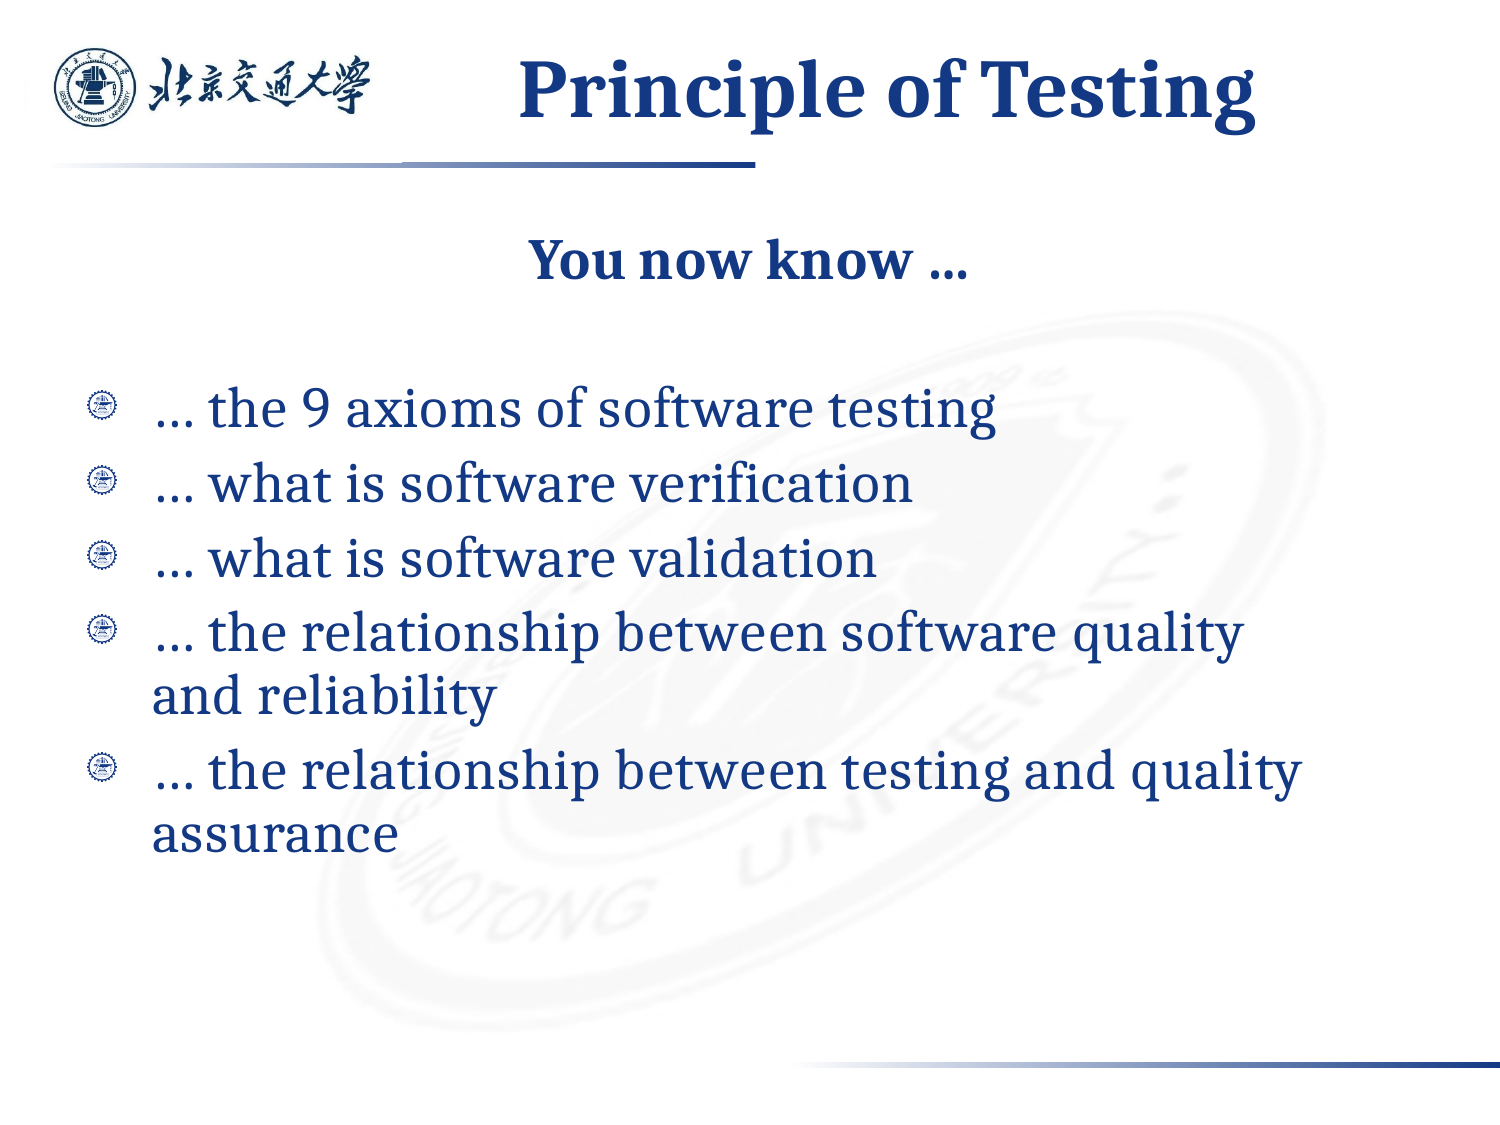

# Principle of Testing
You now know …
… the 9 axioms of software testing
… what is software verification
… what is software validation
… the relationship between software quality and reliability
… the relationship between testing and quality assurance